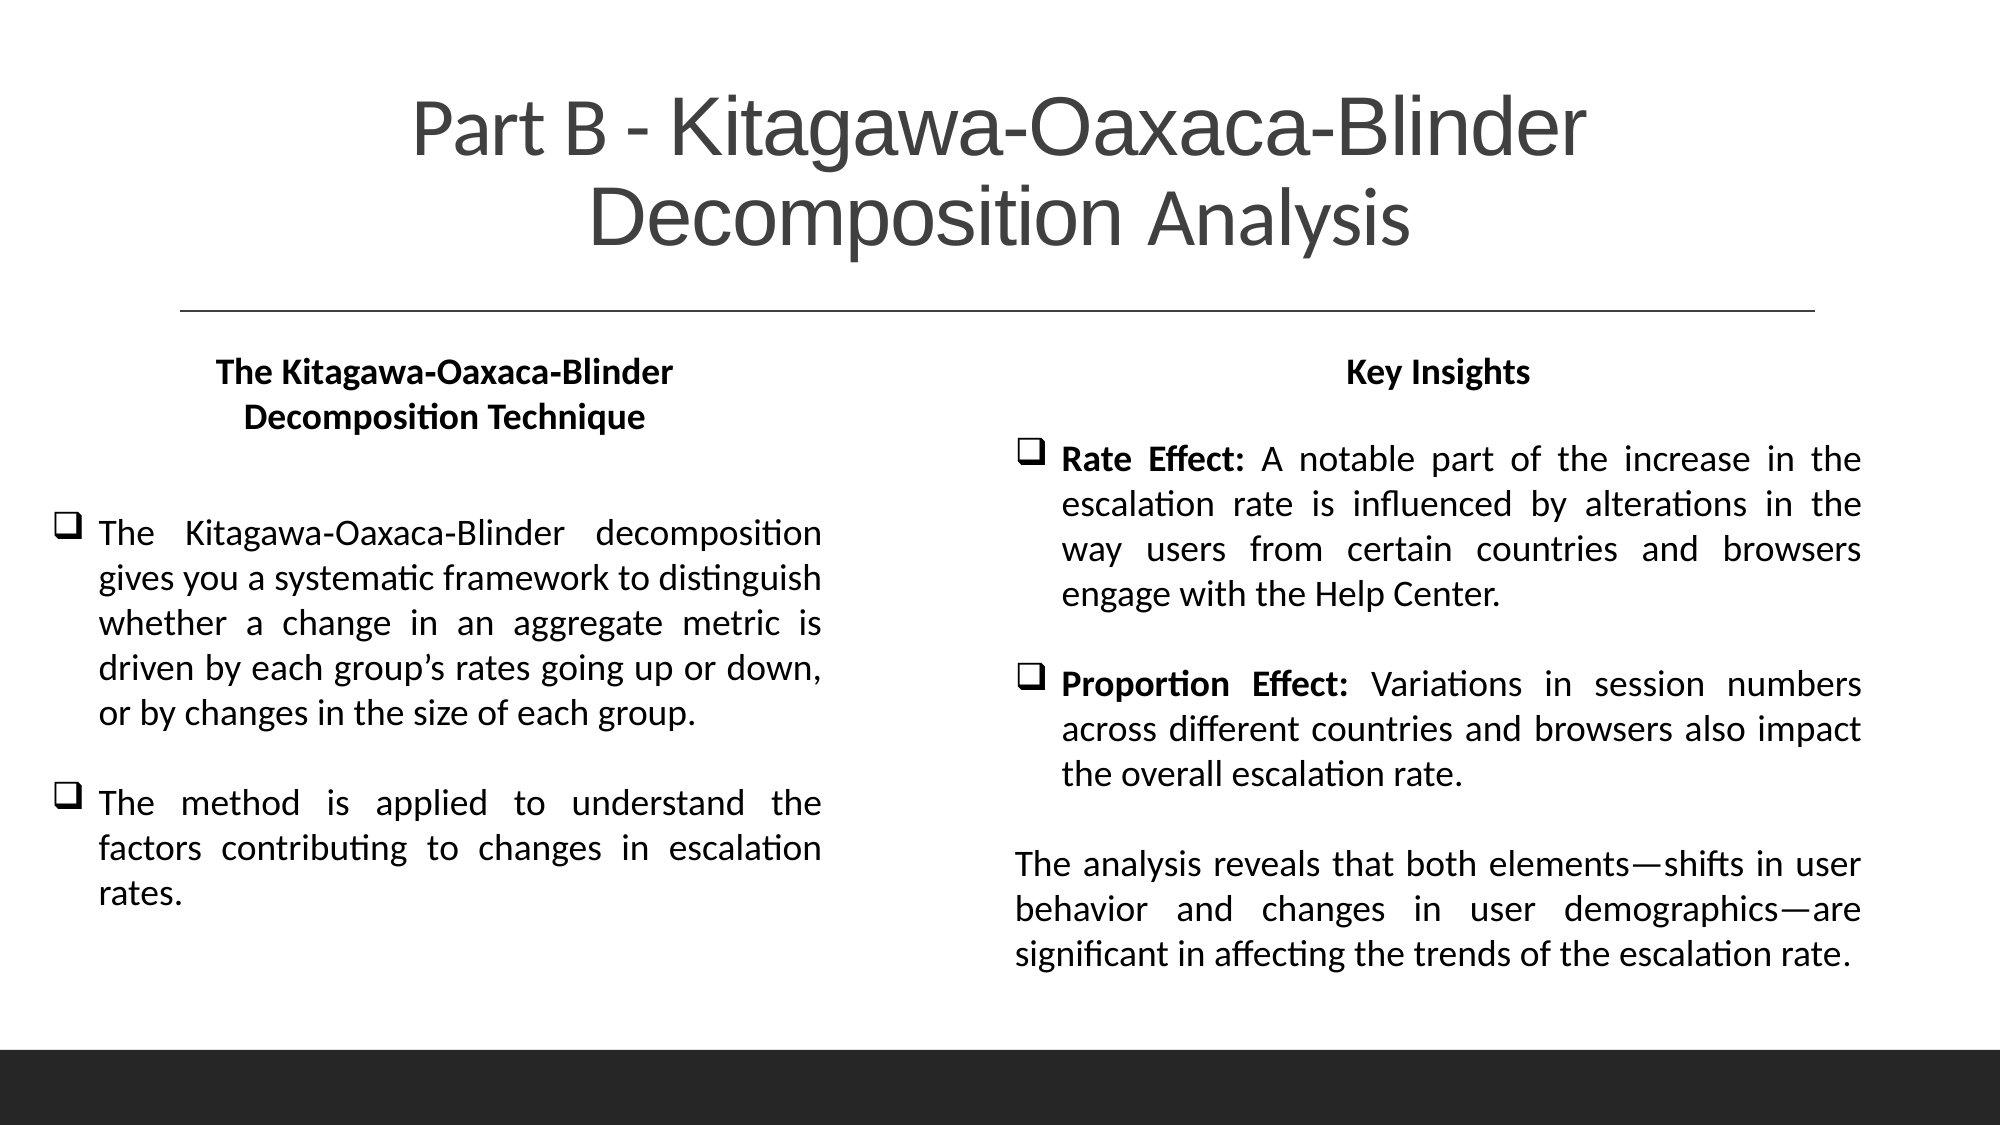

# Part B - Kitagawa-Oaxaca-Blinder Decomposition Analysis
The Kitagawa‑Oaxaca‑Blinder Decomposition Technique

Key Insights

Rate Effect: A notable part of the increase in the escalation rate is influenced by alterations in the way users from certain countries and browsers engage with the Help Center.

Proportion Effect: Variations in session numbers across different countries and browsers also impact the overall escalation rate.
The analysis reveals that both elements—shifts in user behavior and changes in user demographics—are significant in affecting the trends of the escalation rate.
The Kitagawa‑Oaxaca‑Blinder decomposition gives you a systematic framework to distinguish whether a change in an aggregate metric is driven by each group’s rates going up or down, or by changes in the size of each group.

The method is applied to understand the factors contributing to changes in escalation rates.